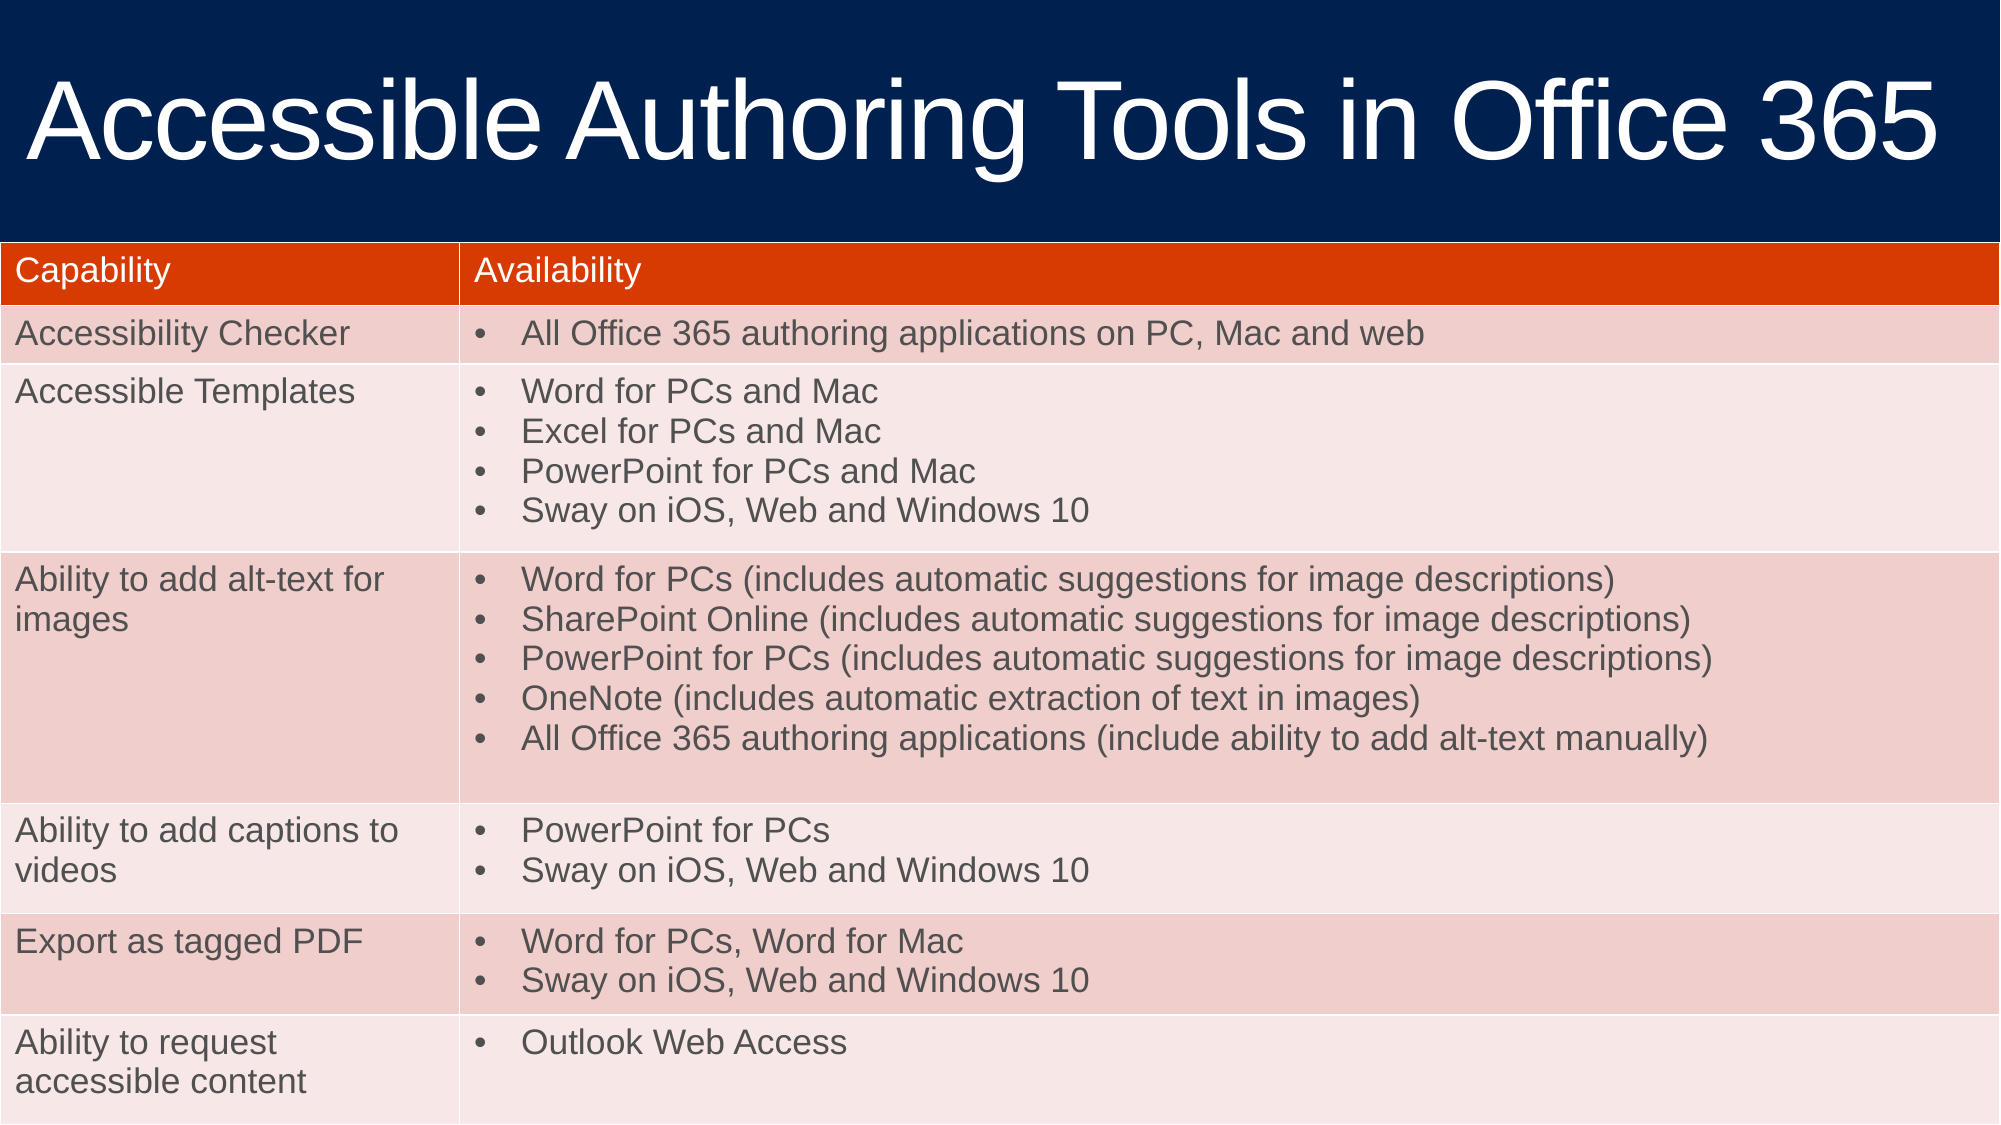

# Accessible Authoring Tools in Office 365
| Capability | Availability |
| --- | --- |
| Accessibility Checker | All Office 365 authoring applications on PC, Mac and web |
| Accessible Templates | Word for PCs and Mac Excel for PCs and Mac PowerPoint for PCs and Mac Sway on iOS, Web and Windows 10 |
| Ability to add alt-text for images | Word for PCs (includes automatic suggestions for image descriptions) SharePoint Online (includes automatic suggestions for image descriptions) PowerPoint for PCs (includes automatic suggestions for image descriptions) OneNote (includes automatic extraction of text in images) All Office 365 authoring applications (include ability to add alt-text manually) |
| Ability to add captions to videos | PowerPoint for PCs Sway on iOS, Web and Windows 10 |
| Export as tagged PDF | Word for PCs, Word for Mac Sway on iOS, Web and Windows 10 |
| Ability to request accessible content | Outlook Web Access |